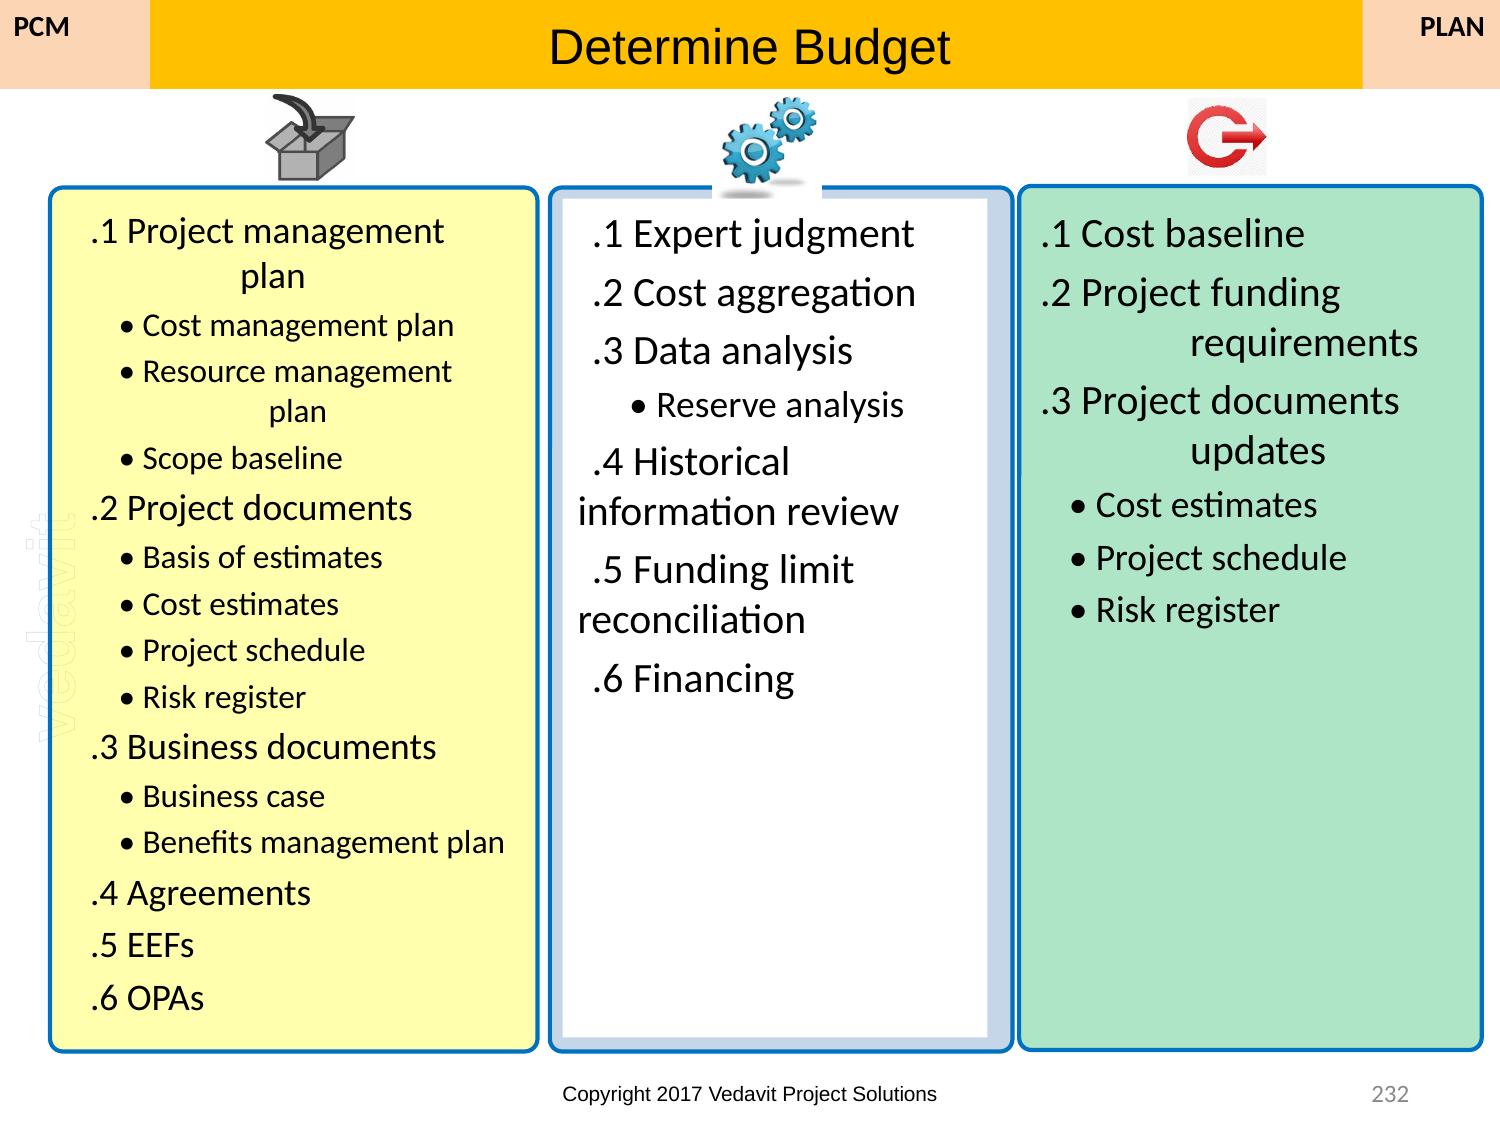

# Determine Budget
PLAN
PCM
.1 Project management 	plan
• Cost management plan
• Resource management 	plan
• Scope baseline
.2 Project documents
• Basis of estimates
• Cost estimates
• Project schedule
• Risk register
.3 Business documents
• Business case
• Benefits management plan
.4 Agreements
.5 EEFs
.6 OPAs
.1 Expert judgment
.2 Cost aggregation
.3 Data analysis
• Reserve analysis
.4 Historical 	information review
.5 Funding limit 	reconciliation
.6 Financing
.1 Cost baseline
.2 Project funding 	requirements
.3 Project documents 	updates
• Cost estimates
• Project schedule
• Risk register
232